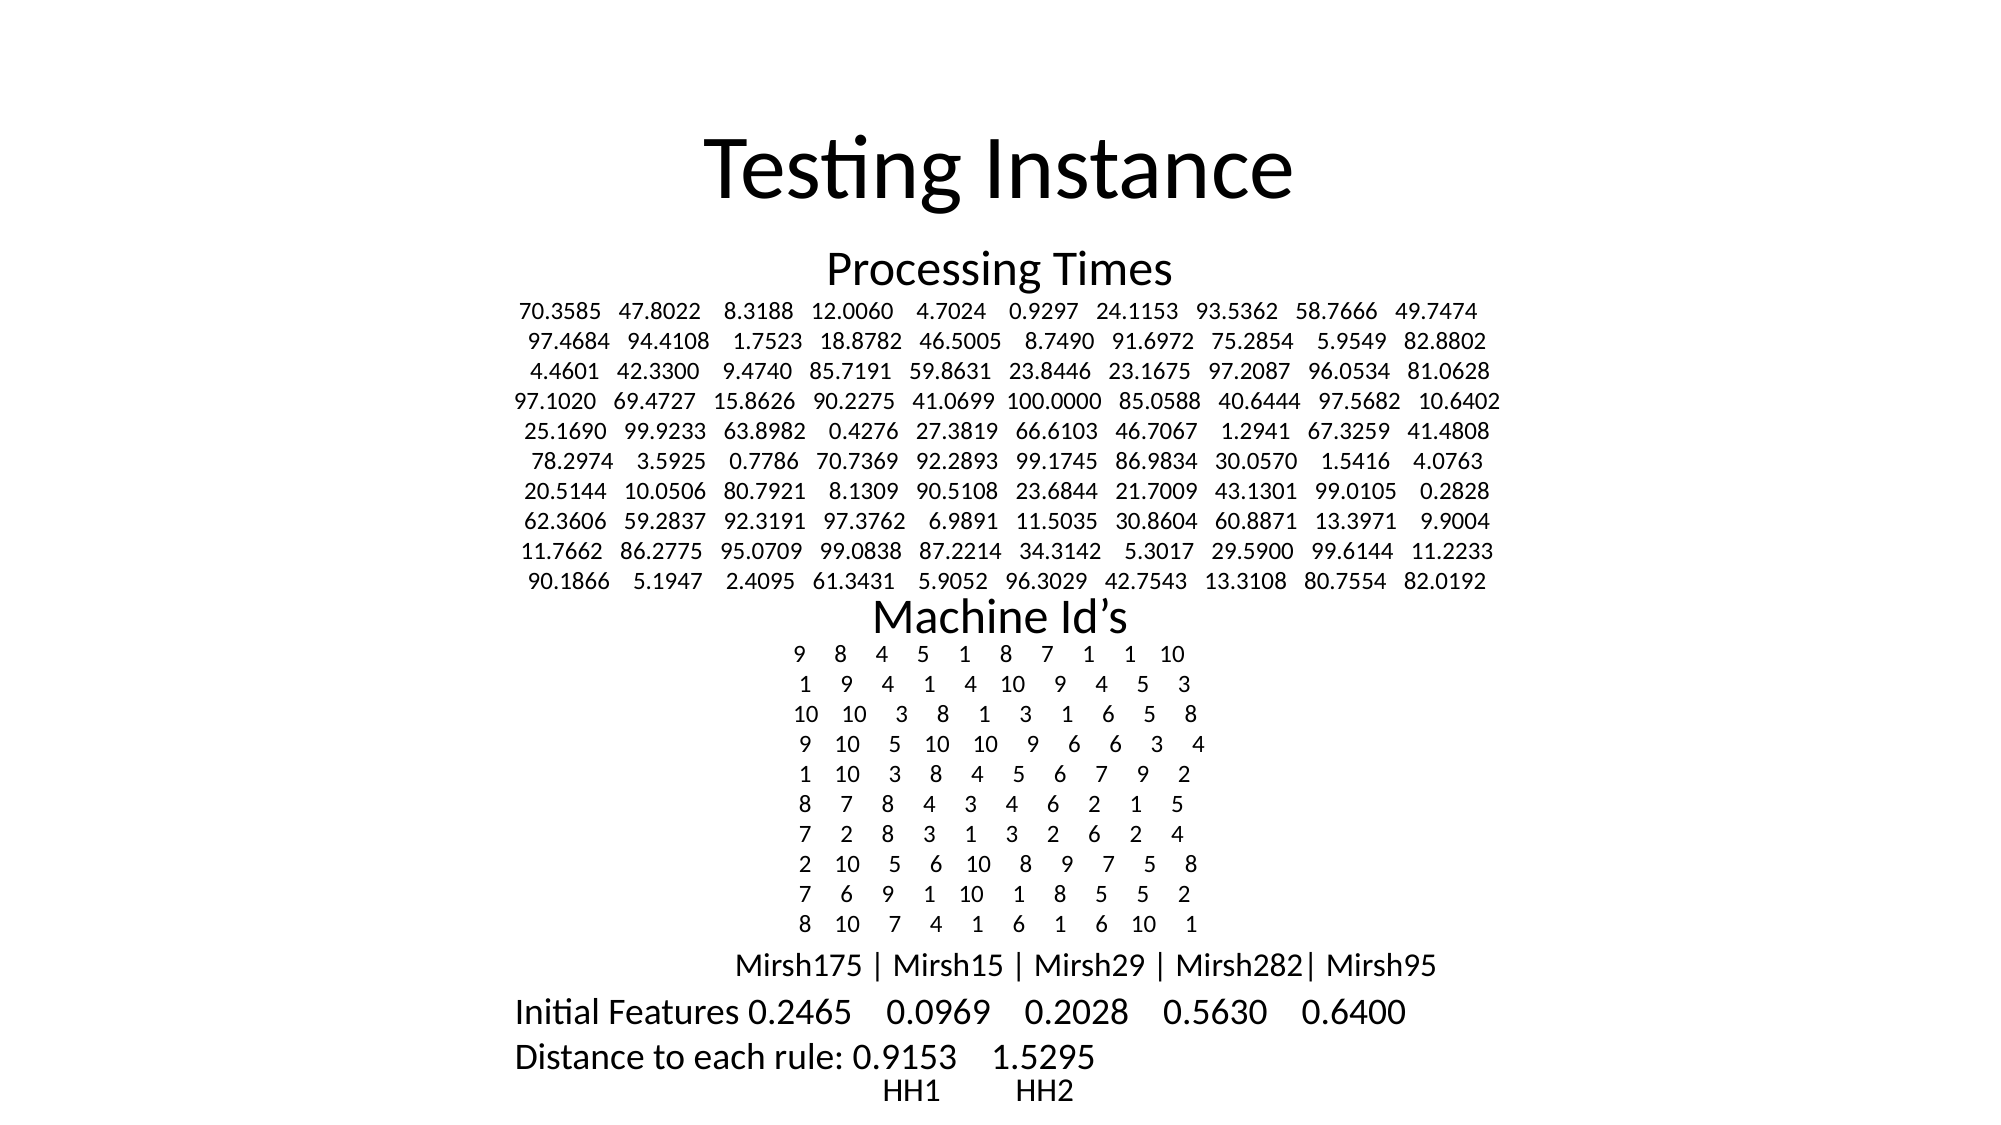

# Testing Instance
Processing Times
70.3585   47.8022    8.3188   12.0060    4.7024    0.9297   24.1153   93.5362   58.7666   49.7474
   97.4684   94.4108    1.7523   18.8782   46.5005    8.7490   91.6972   75.2854    5.9549   82.8802
    4.4601   42.3300    9.4740   85.7191   59.8631   23.8446   23.1675   97.2087   96.0534   81.0628
   97.1020   69.4727   15.8626   90.2275   41.0699  100.0000   85.0588   40.6444   97.5682   10.6402
   25.1690   99.9233   63.8982    0.4276   27.3819   66.6103   46.7067    1.2941   67.3259   41.4808
   78.2974    3.5925    0.7786   70.7369   92.2893   99.1745   86.9834   30.0570    1.5416    4.0763
   20.5144   10.0506   80.7921    8.1309   90.5108   23.6844   21.7009   43.1301   99.0105    0.2828
   62.3606   59.2837   92.3191   97.3762    6.9891   11.5035   30.8604   60.8871   13.3971    9.9004
   11.7662   86.2775   95.0709   99.0838   87.2214   34.3142    5.3017   29.5900   99.6144   11.2233
   90.1866    5.1947    2.4095   61.3431    5.9052   96.3029   42.7543   13.3108   80.7554   82.0192
Machine Id’s
    9     8     4     5     1     8     7     1     1    10
     1     9     4     1     4    10     9     4     5     3
    10    10     3     8     1     3     1     6     5     8
     9    10     5    10    10     9     6     6     3     4
     1    10     3     8     4     5     6     7     9     2
     8     7     8     4     3     4     6     2     1     5
     7     2     8     3     1     3     2     6     2     4
     2    10     5     6    10     8     9     7     5     8
     7     6     9     1    10     1     8     5     5     2
     8    10     7     4     1     6     1     6    10     1
Mirsh175 | Mirsh15 | Mirsh29 | Mirsh282| Mirsh95
Initial Features 0.2465    0.0969    0.2028    0.5630    0.6400
Distance to each rule: 0.9153    1.5295
HH1          HH2